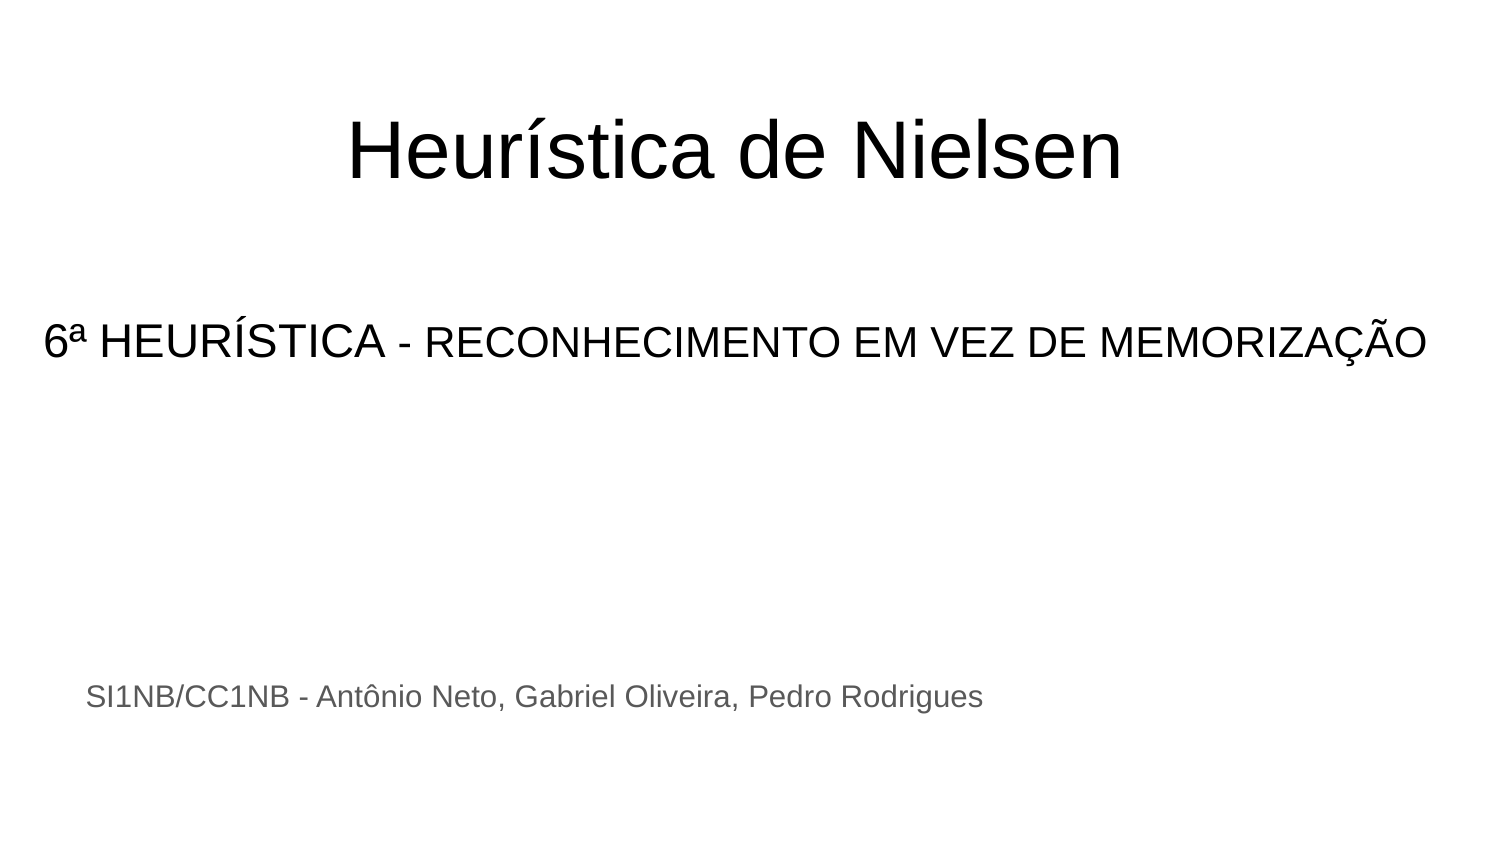

# Heurística de Nielsen

6ª HEURÍSTICA - RECONHECIMENTO EM VEZ DE MEMORIZAÇÃO
SI1NB/CC1NB - Antônio Neto, Gabriel Oliveira, Pedro Rodrigues